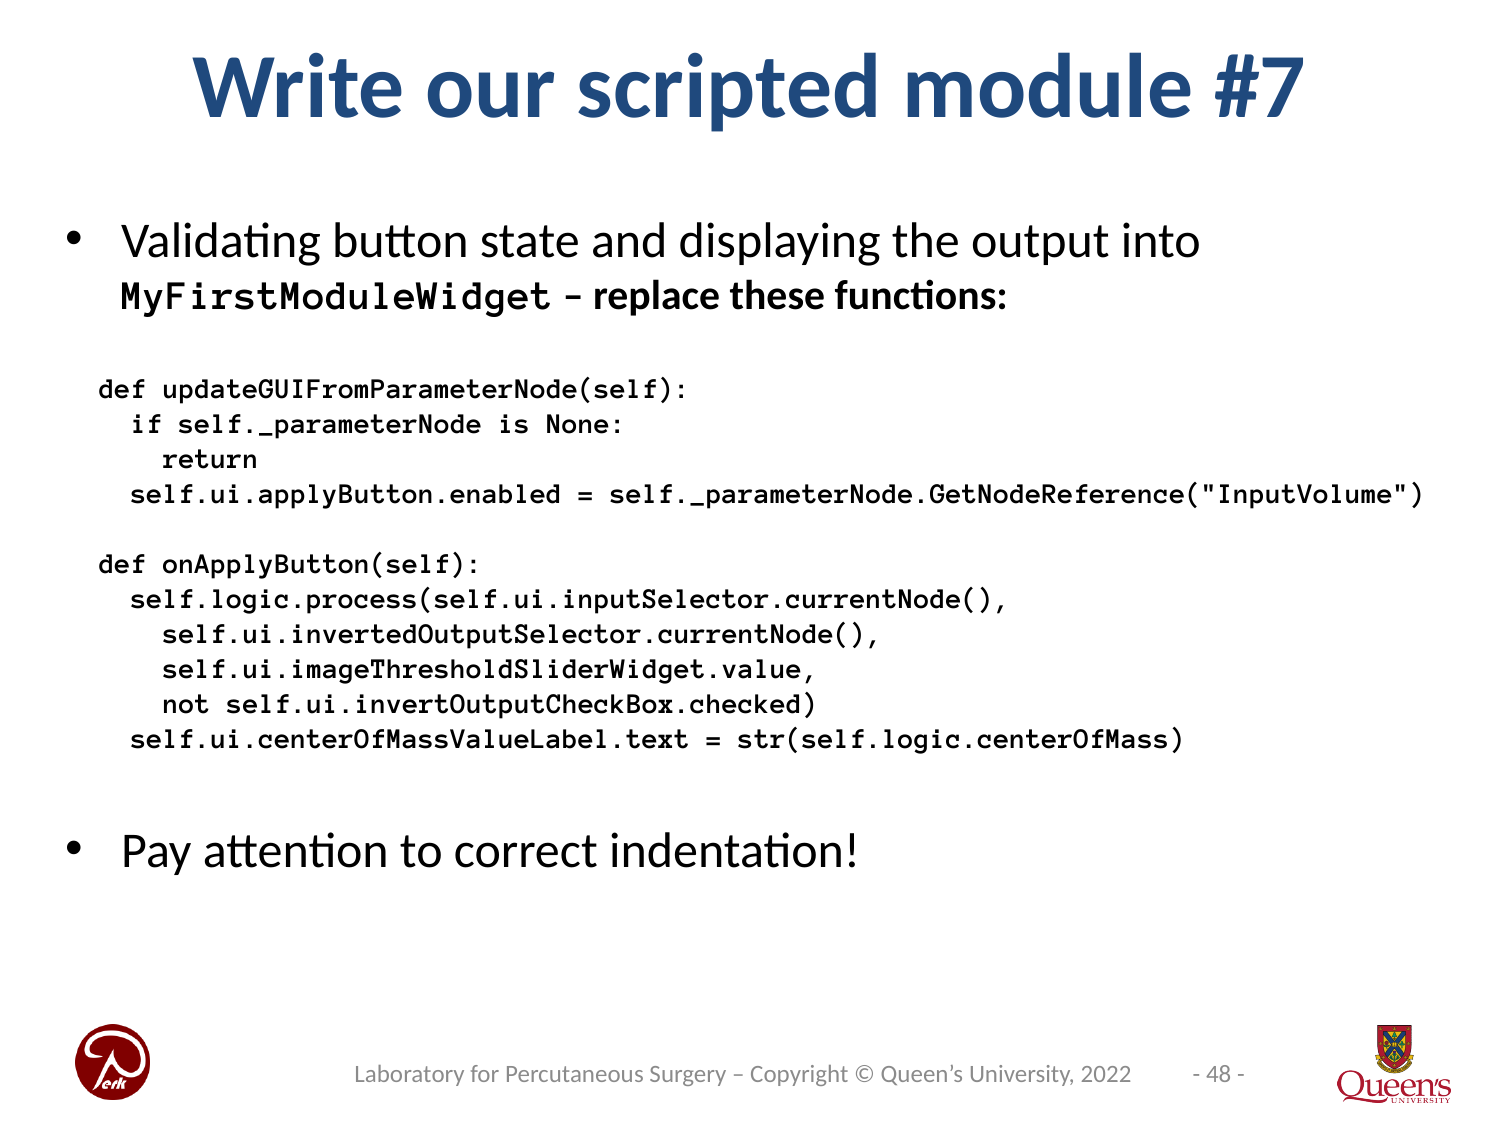

Write our scripted module #7
Validating button state and displaying the output into
MyFirstModuleWidget – replace these functions:

Pay attention to correct indentation!
  def updateGUIFromParameterNode(self):
    if self._parameterNode is None:
      return
    self.ui.applyButton.enabled = self._parameterNode.GetNodeReference("InputVolume")

  def onApplyButton(self):
    self.logic.process(self.ui.inputSelector.currentNode(),
      self.ui.invertedOutputSelector.currentNode(),
      self.ui.imageThresholdSliderWidget.value,
      not self.ui.invertOutputCheckBox.checked)
    self.ui.centerOfMassValueLabel.text = str(self.logic.centerOfMass)
Laboratory for Percutaneous Surgery – Copyright © Queen’s University, 2022
- 48 -